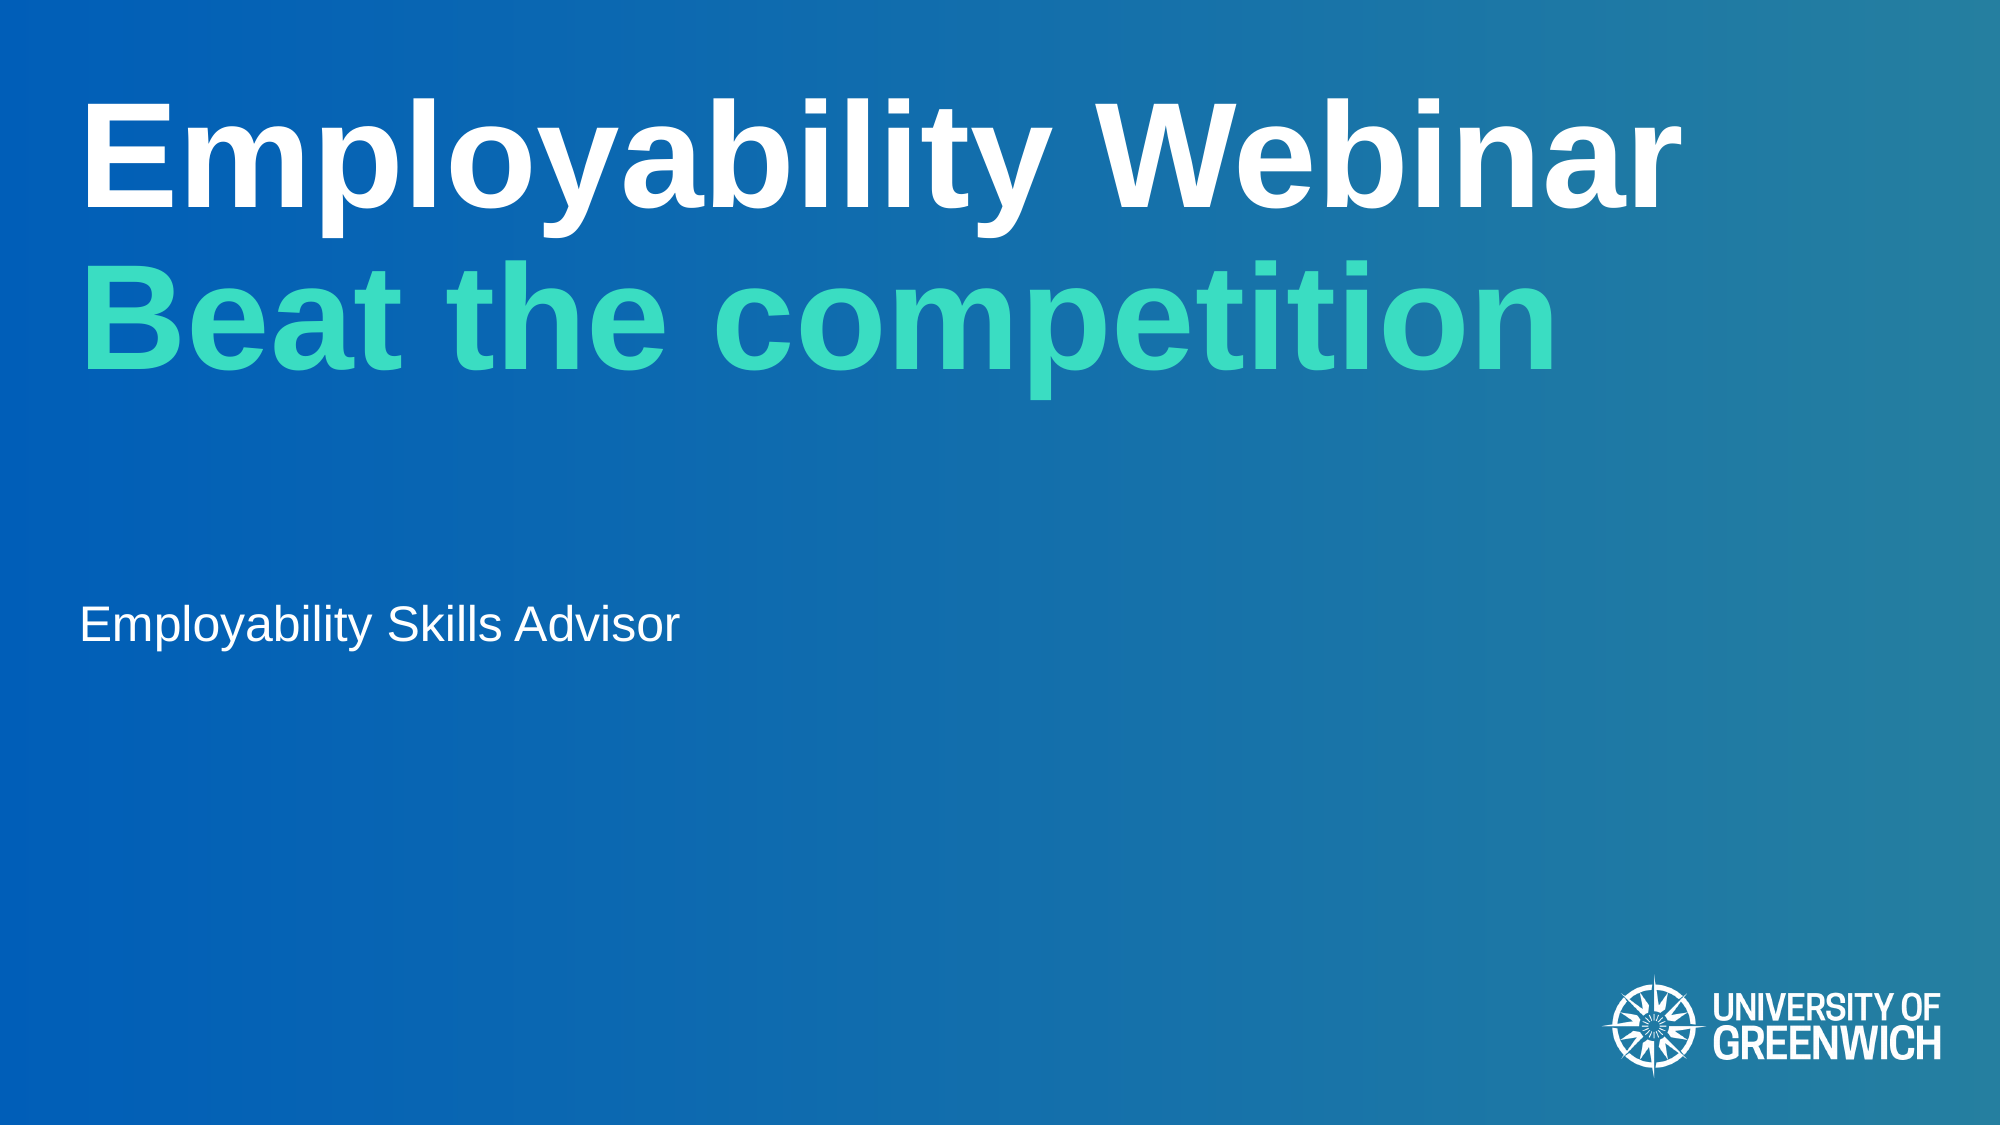

# Employability Webinar Beat the competition
Employability Skills Advisor